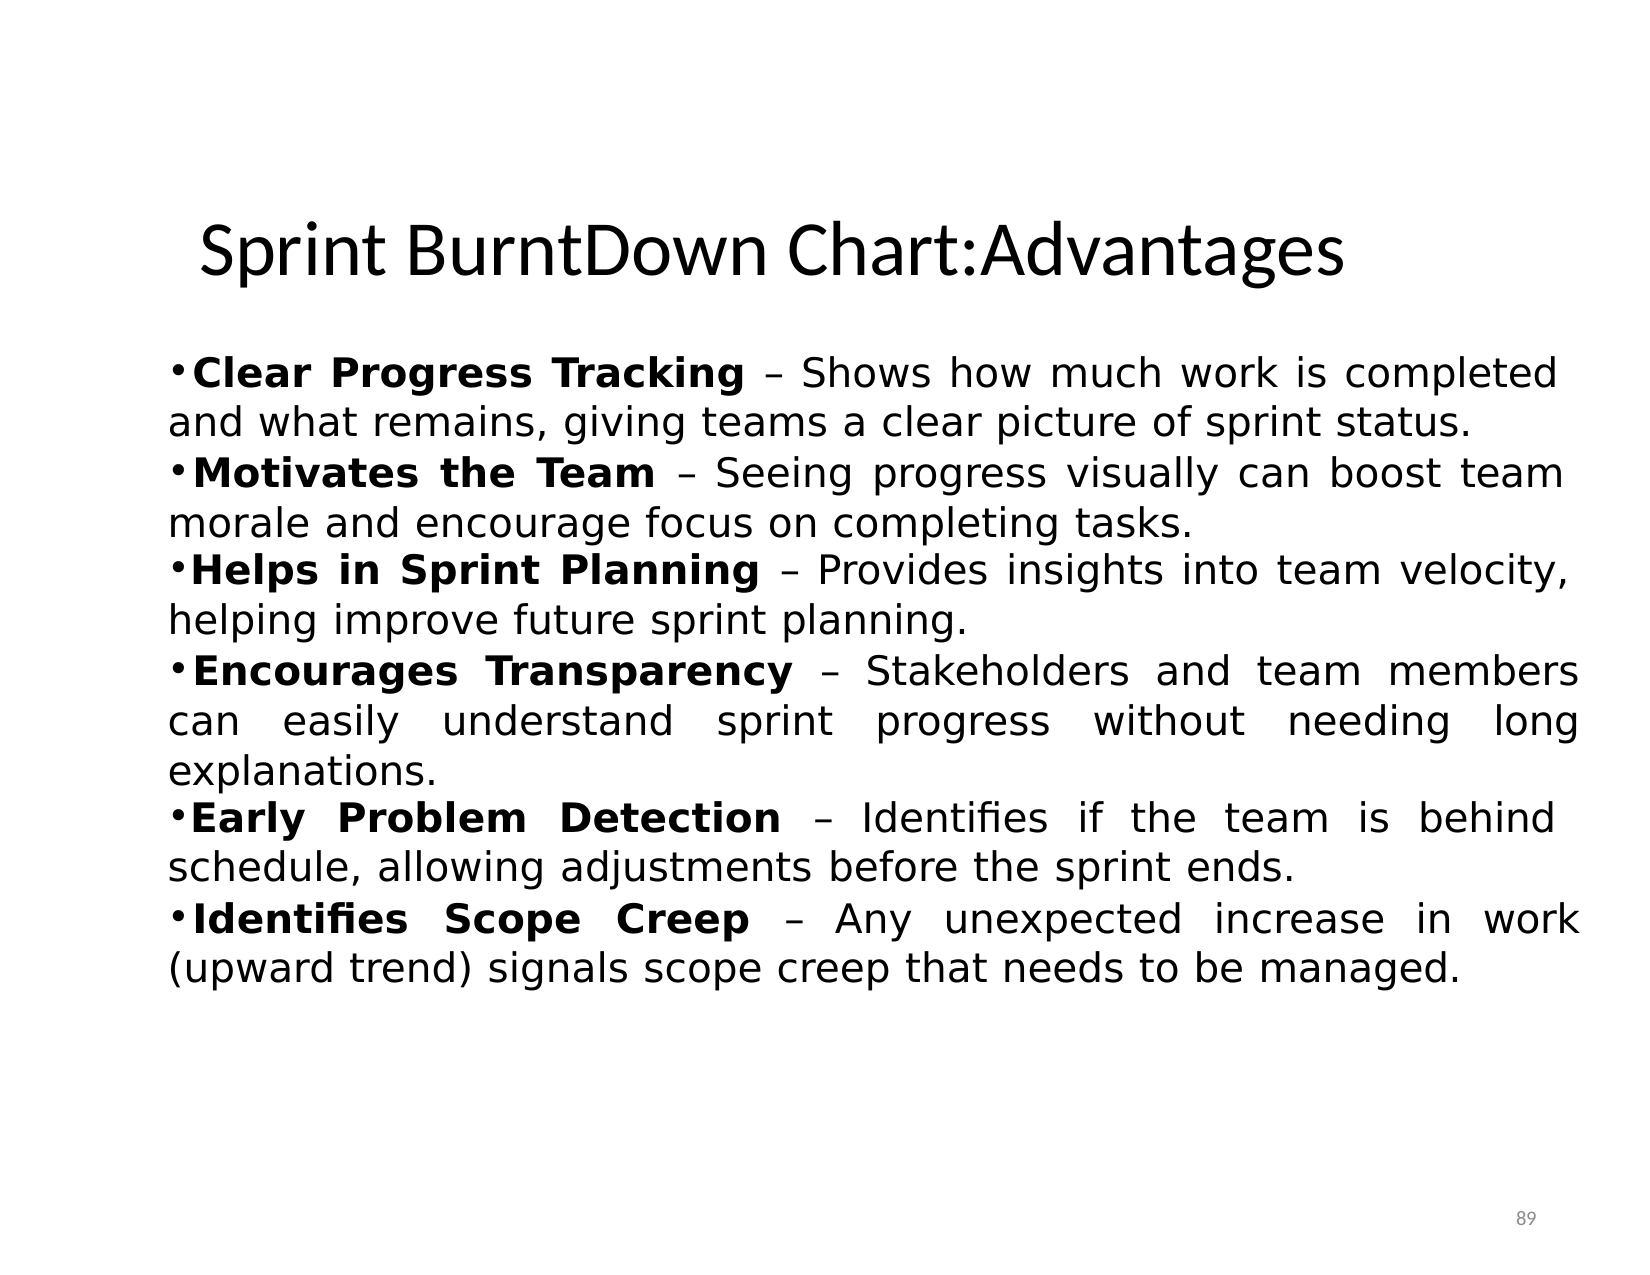

# Sprint BurntDown Chart:Advantages
	Clear Progress Tracking – Shows how much work is completed and what remains, giving teams a clear picture of sprint status.
	Motivates the Team – Seeing progress visually can boost team morale and encourage focus on completing tasks.
Helps in Sprint Planning – Provides insights into team velocity,
helping improve future sprint planning.
	Encourages Transparency – Stakeholders and team members can  easily  understand  sprint  progress  without  needing  long explanations.
Early  Problem  Detection  –  Identifies  if  the  team  is  behind
schedule, allowing adjustments before the sprint ends.
	Identifies  Scope  Creep  –  Any  unexpected  increase  in  work (upward trend) signals scope creep that needs to be managed.
89